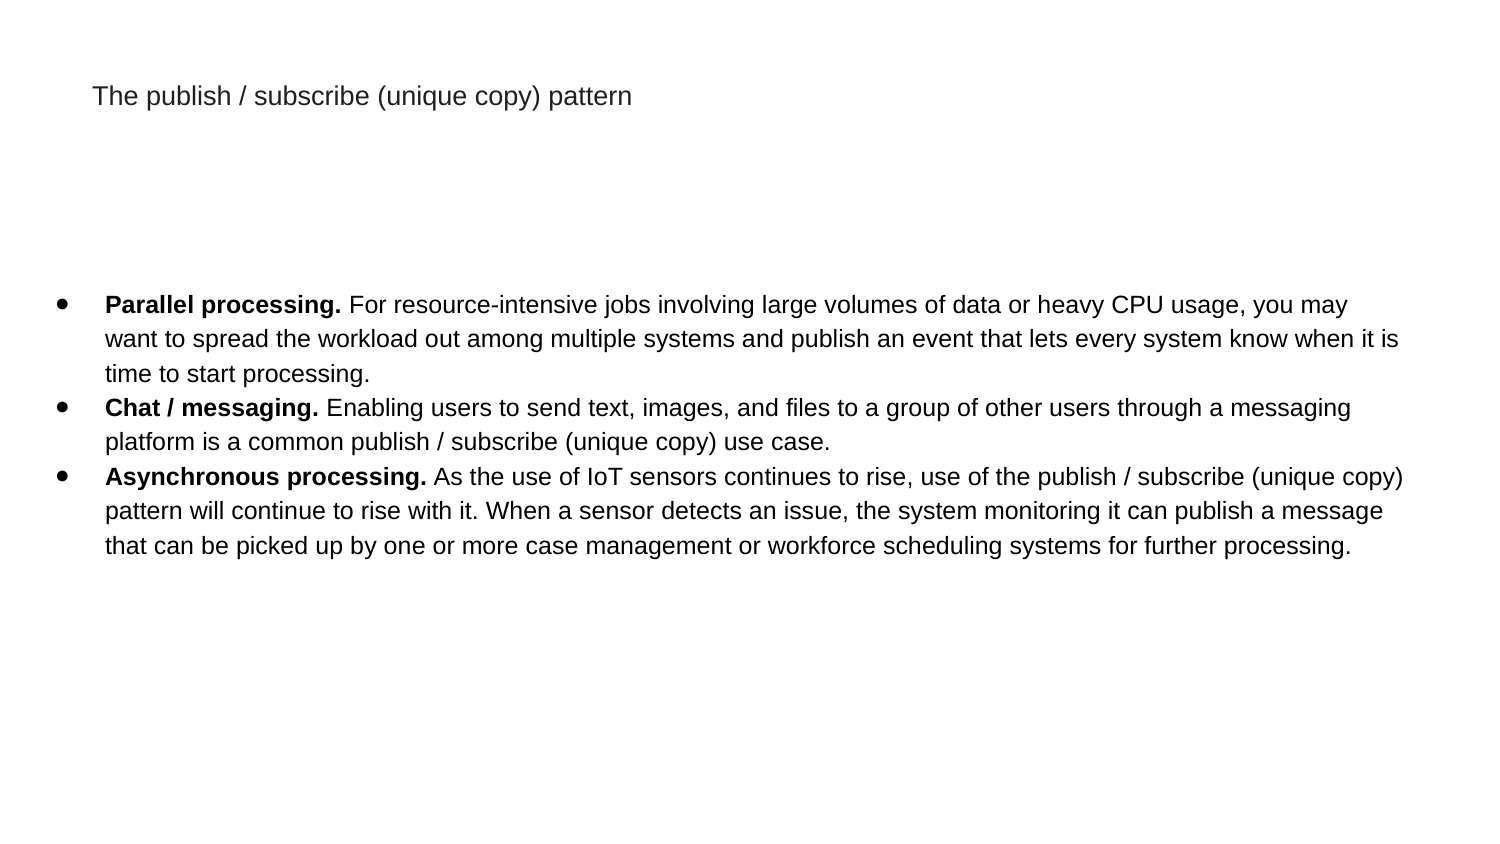

The publish / subscribe (unique copy) pattern
Parallel processing. For resource-intensive jobs involving large volumes of data or heavy CPU usage, you may want to spread the workload out among multiple systems and publish an event that lets every system know when it is time to start processing.
Chat / messaging. Enabling users to send text, images, and files to a group of other users through a messaging platform is a common publish / subscribe (unique copy) use case.
Asynchronous processing. As the use of IoT sensors continues to rise, use of the publish / subscribe (unique copy) pattern will continue to rise with it. When a sensor detects an issue, the system monitoring it can publish a message that can be picked up by one or more case management or workforce scheduling systems for further processing.